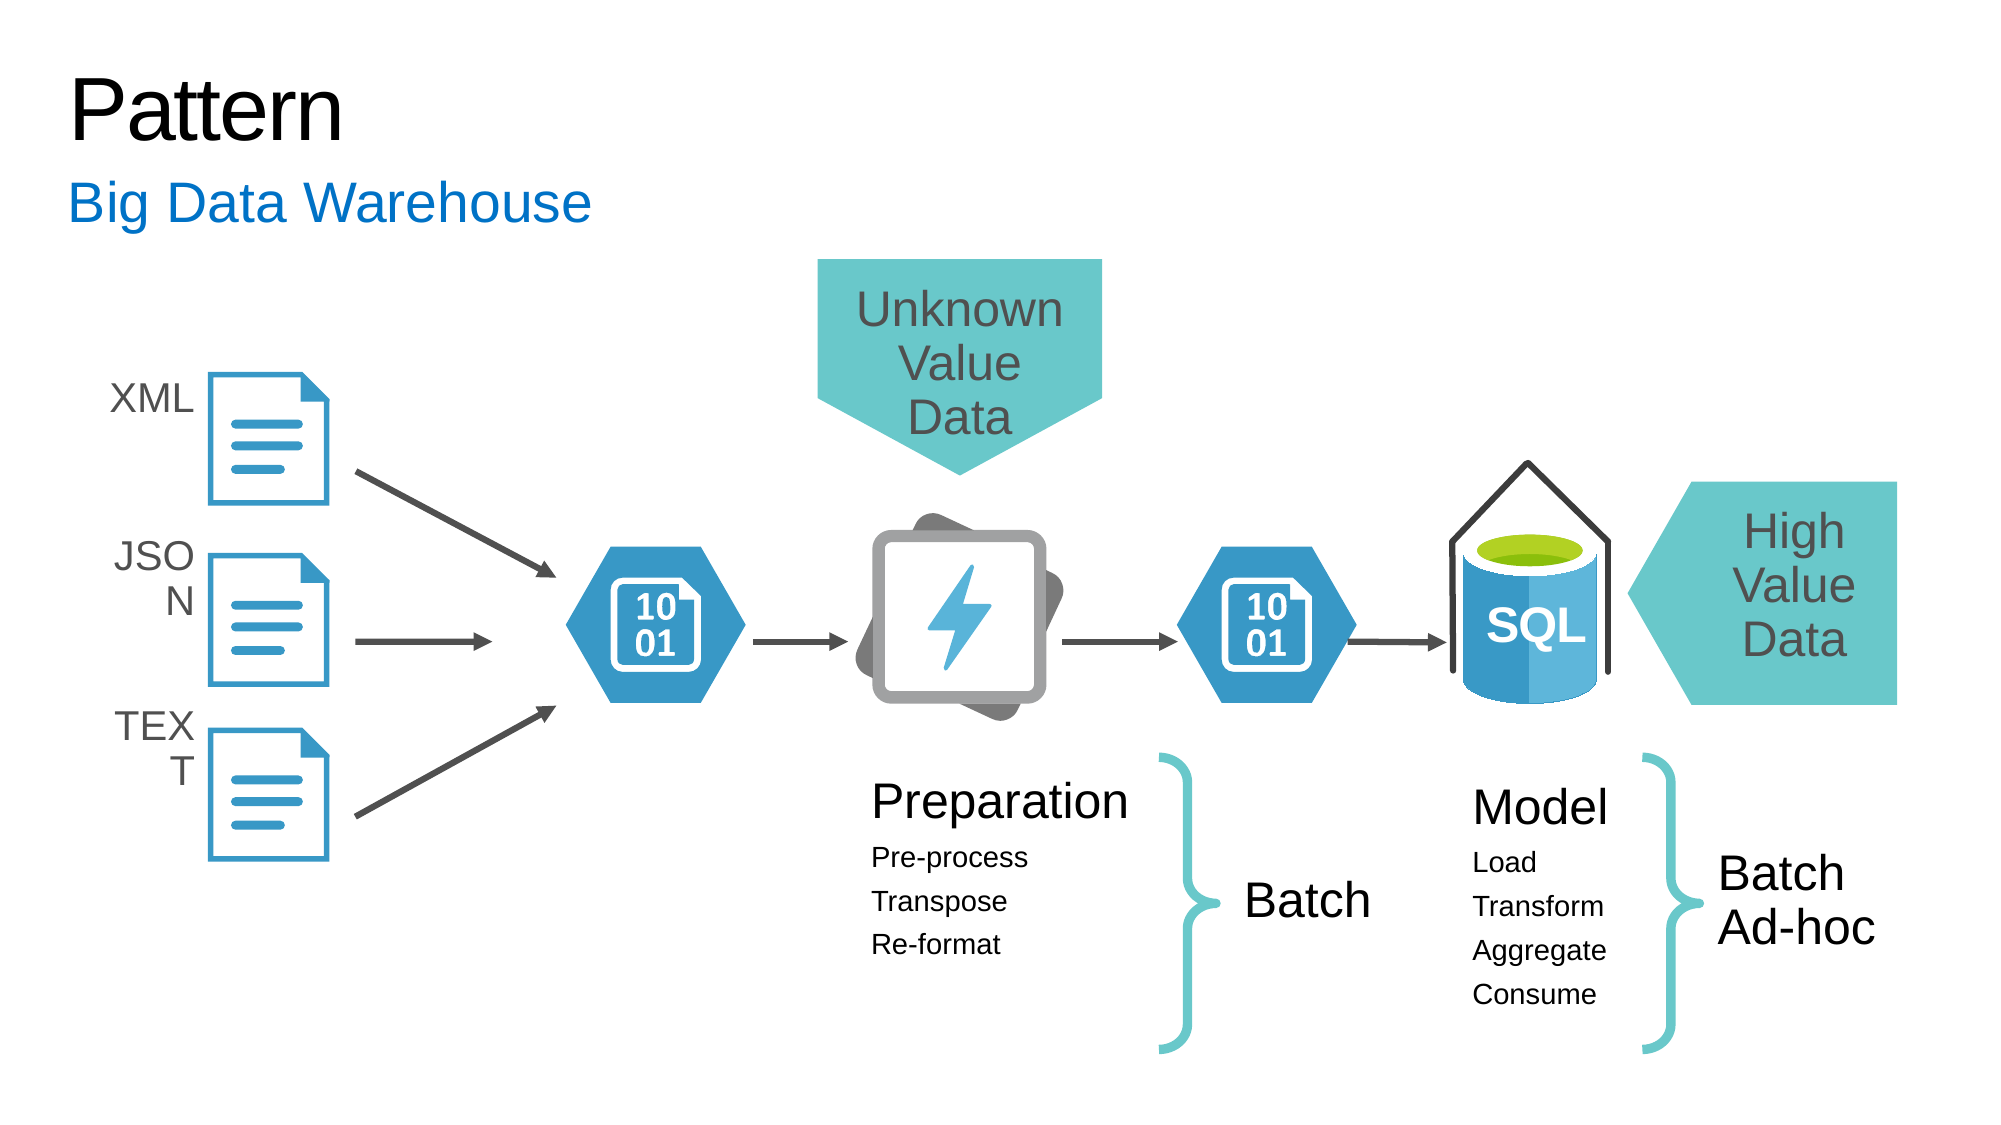

# Pattern
Big Data Warehouse
Unknown Value Data
XML

High Value Data

SQL

JSON

TEXT

Preparation
Pre-process
Transpose
Re-format

Model
Load
Transform
Aggregate
Consume

Batch
Ad-hoc
Batch